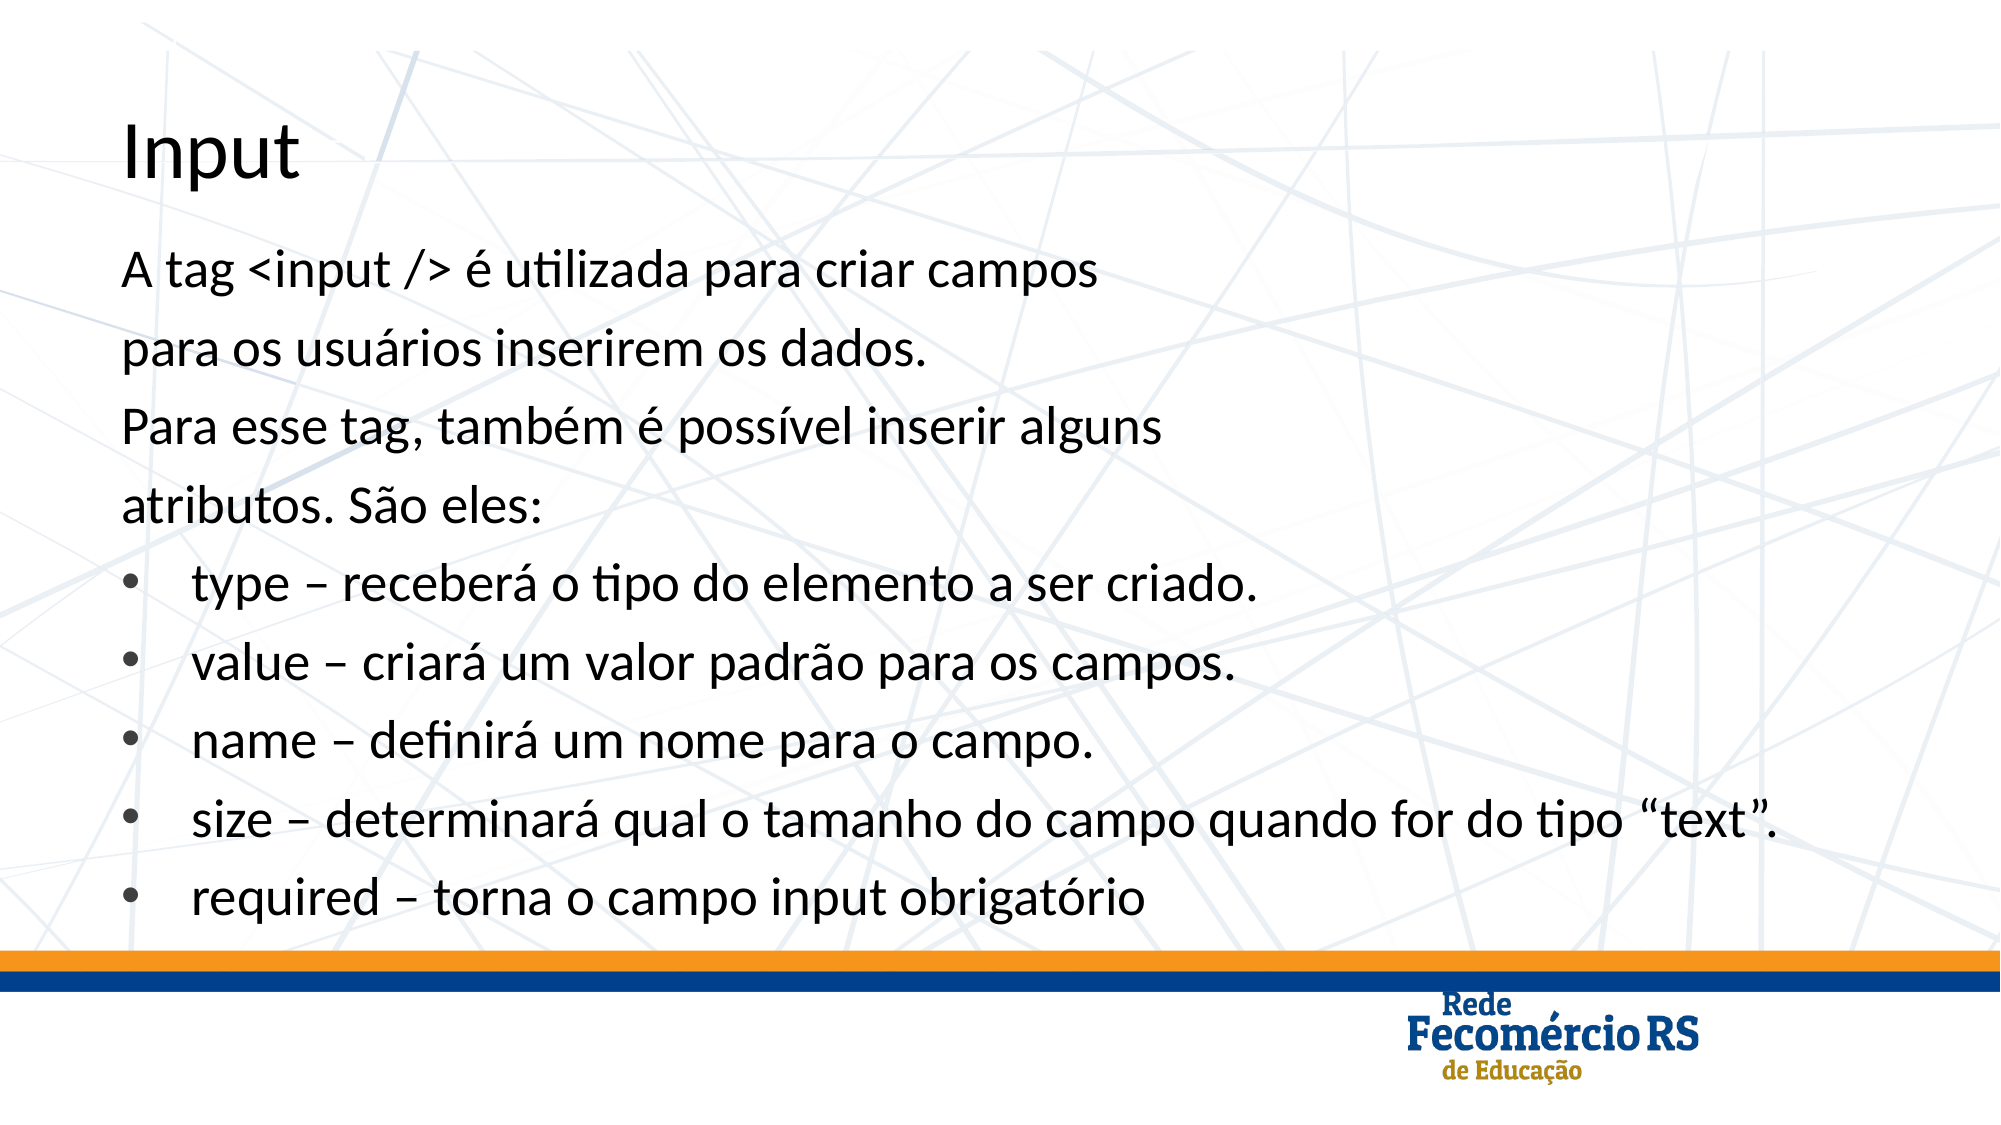

# Input
A tag <input /> é utilizada para criar campos
para os usuários inserirem os dados.
Para esse tag, também é possível inserir alguns
atributos. São eles:
type – receberá o tipo do elemento a ser criado.
value – criará um valor padrão para os campos.
name – definirá um nome para o campo.
size – determinará qual o tamanho do campo quando for do tipo “text”.
required – torna o campo input obrigatório